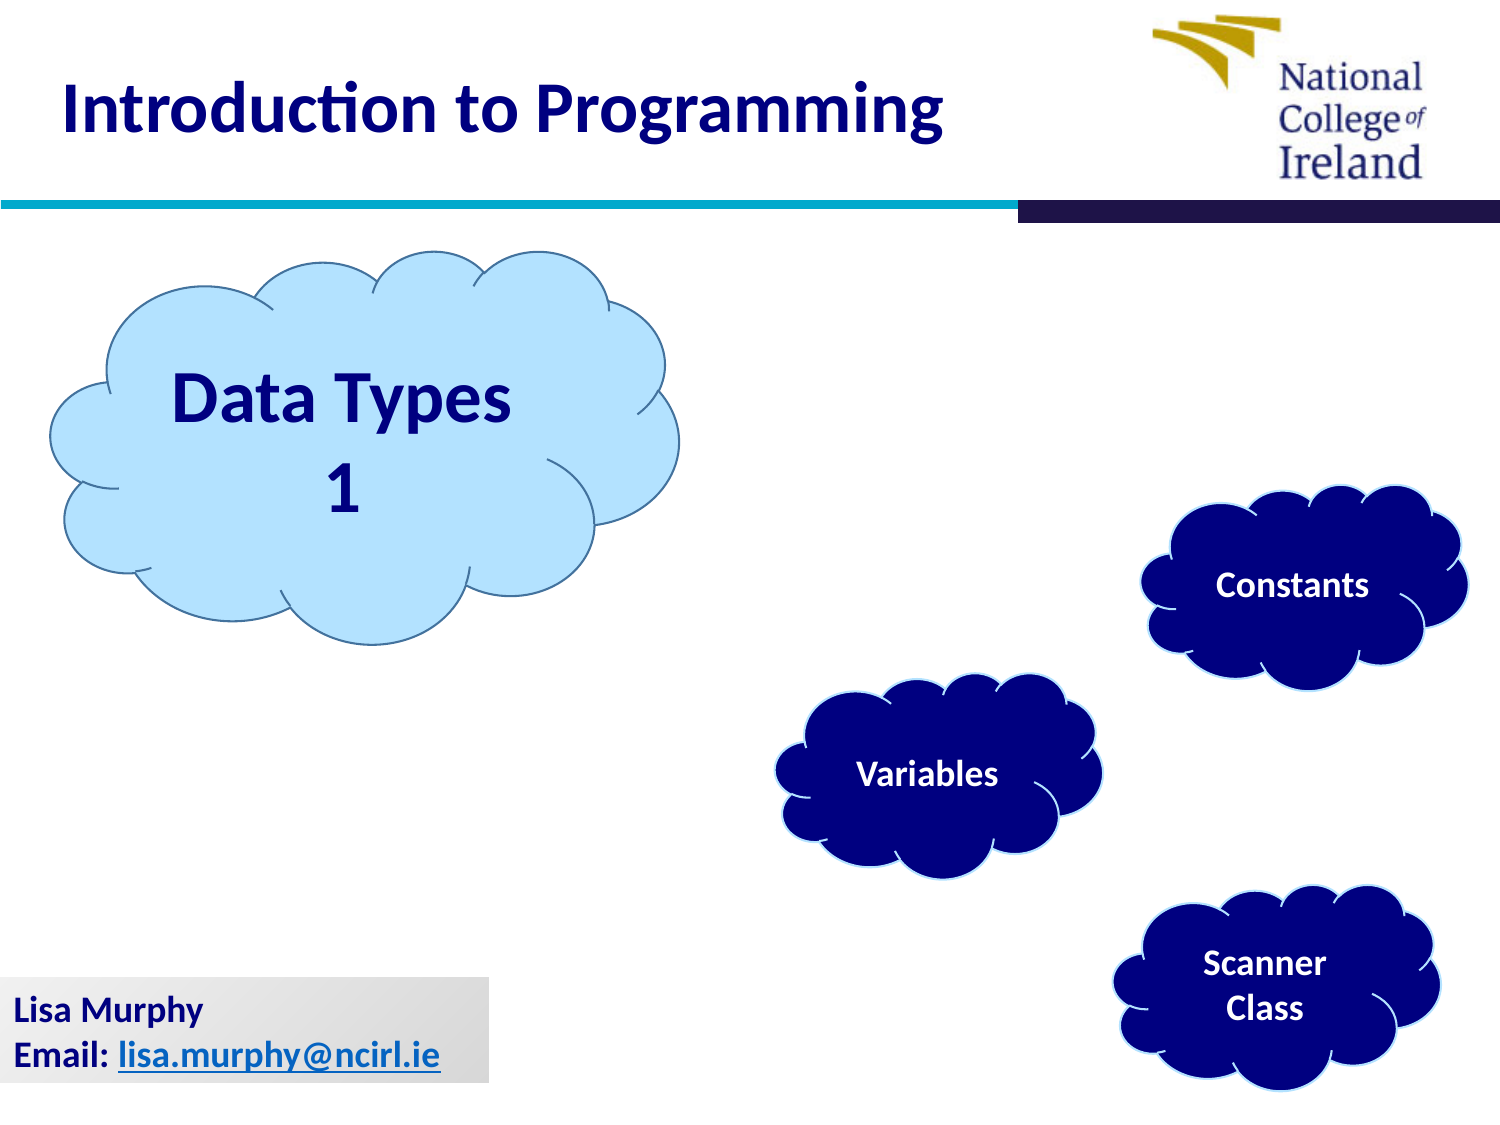

Introduction to Programming
# Introduction to Programming
Data Types 1
Constants
Variables
Scanner Class
Lisa Murphy
Email: lisa.murphy@ncirl.ie